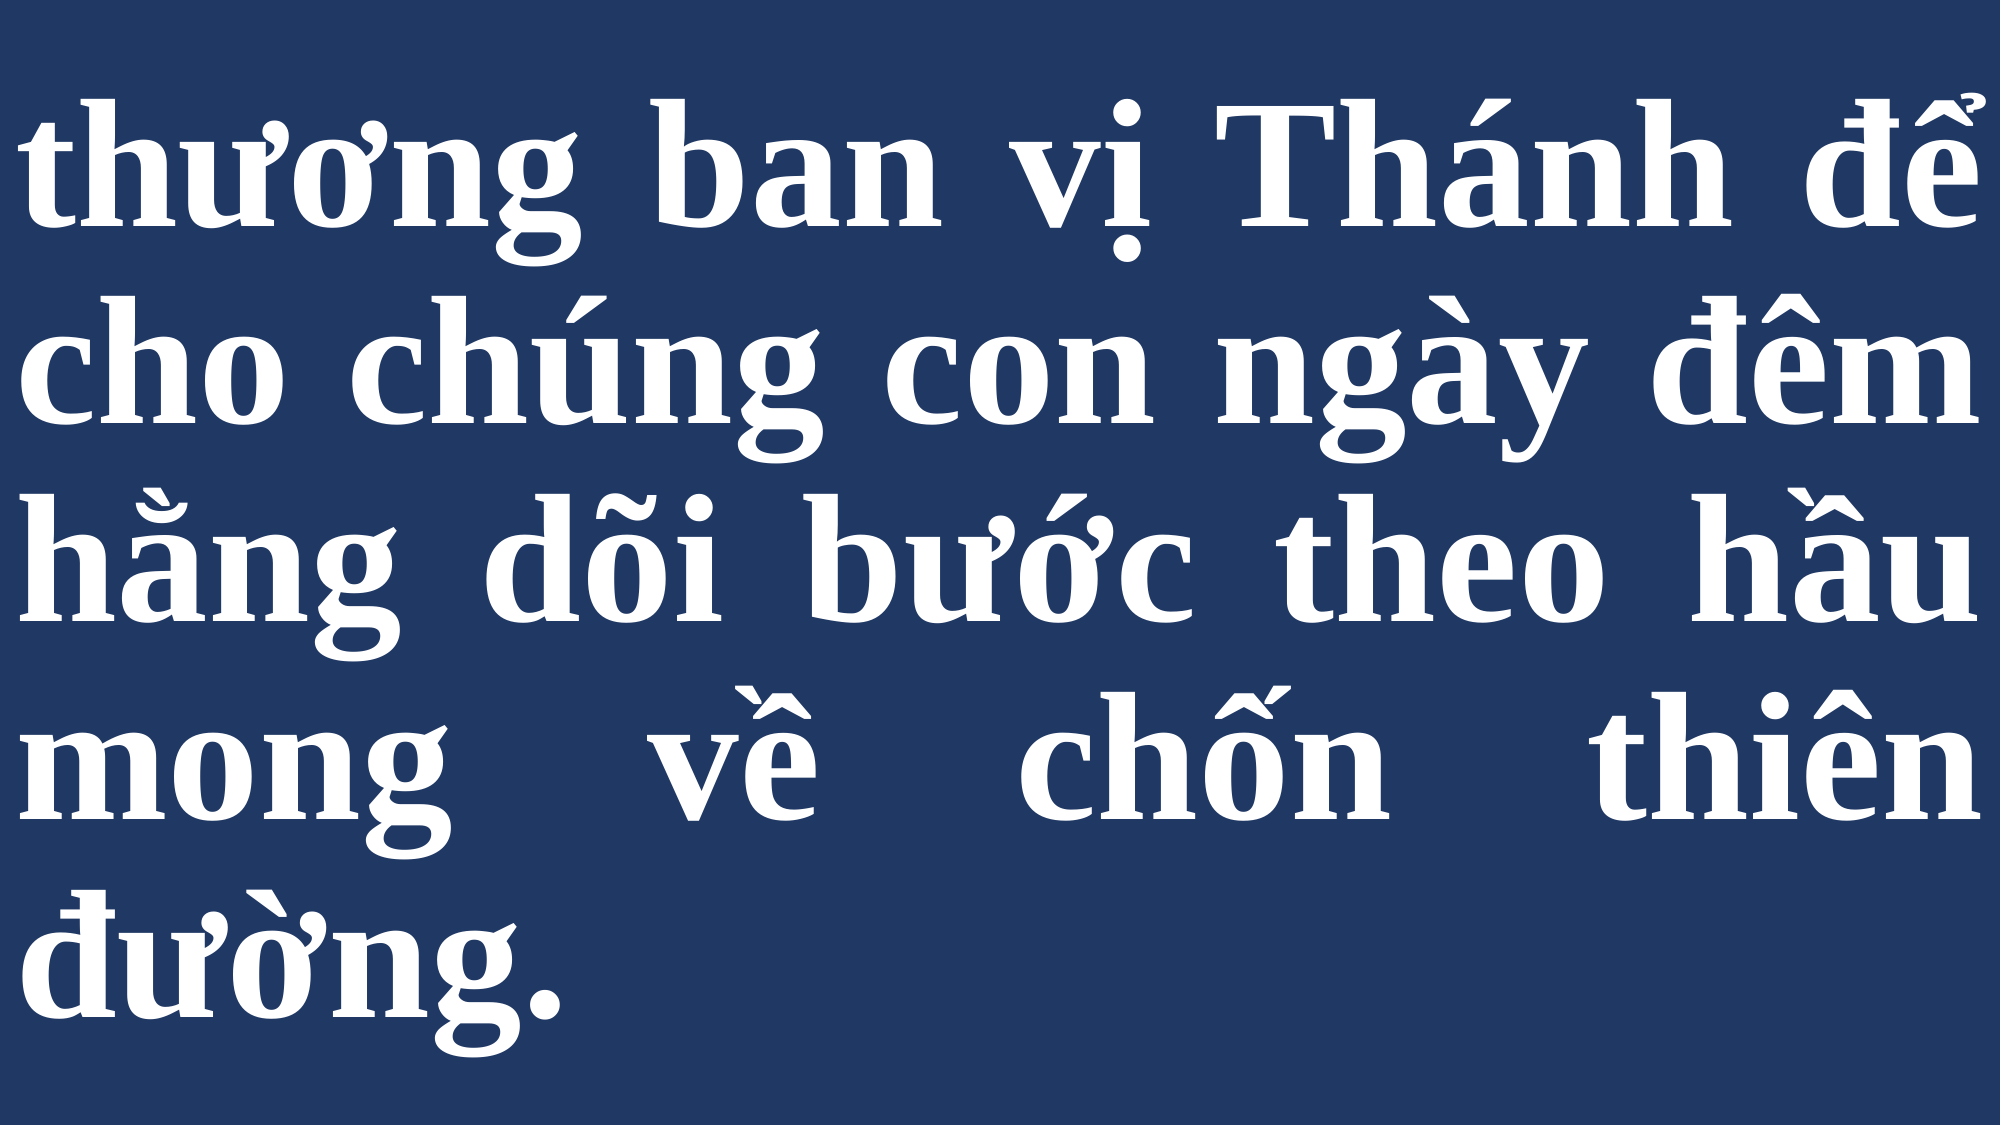

# thương ban vị Thánh để cho chúng con ngày đêm hằng dõi bước theo hầu mong về chốn thiên đường.